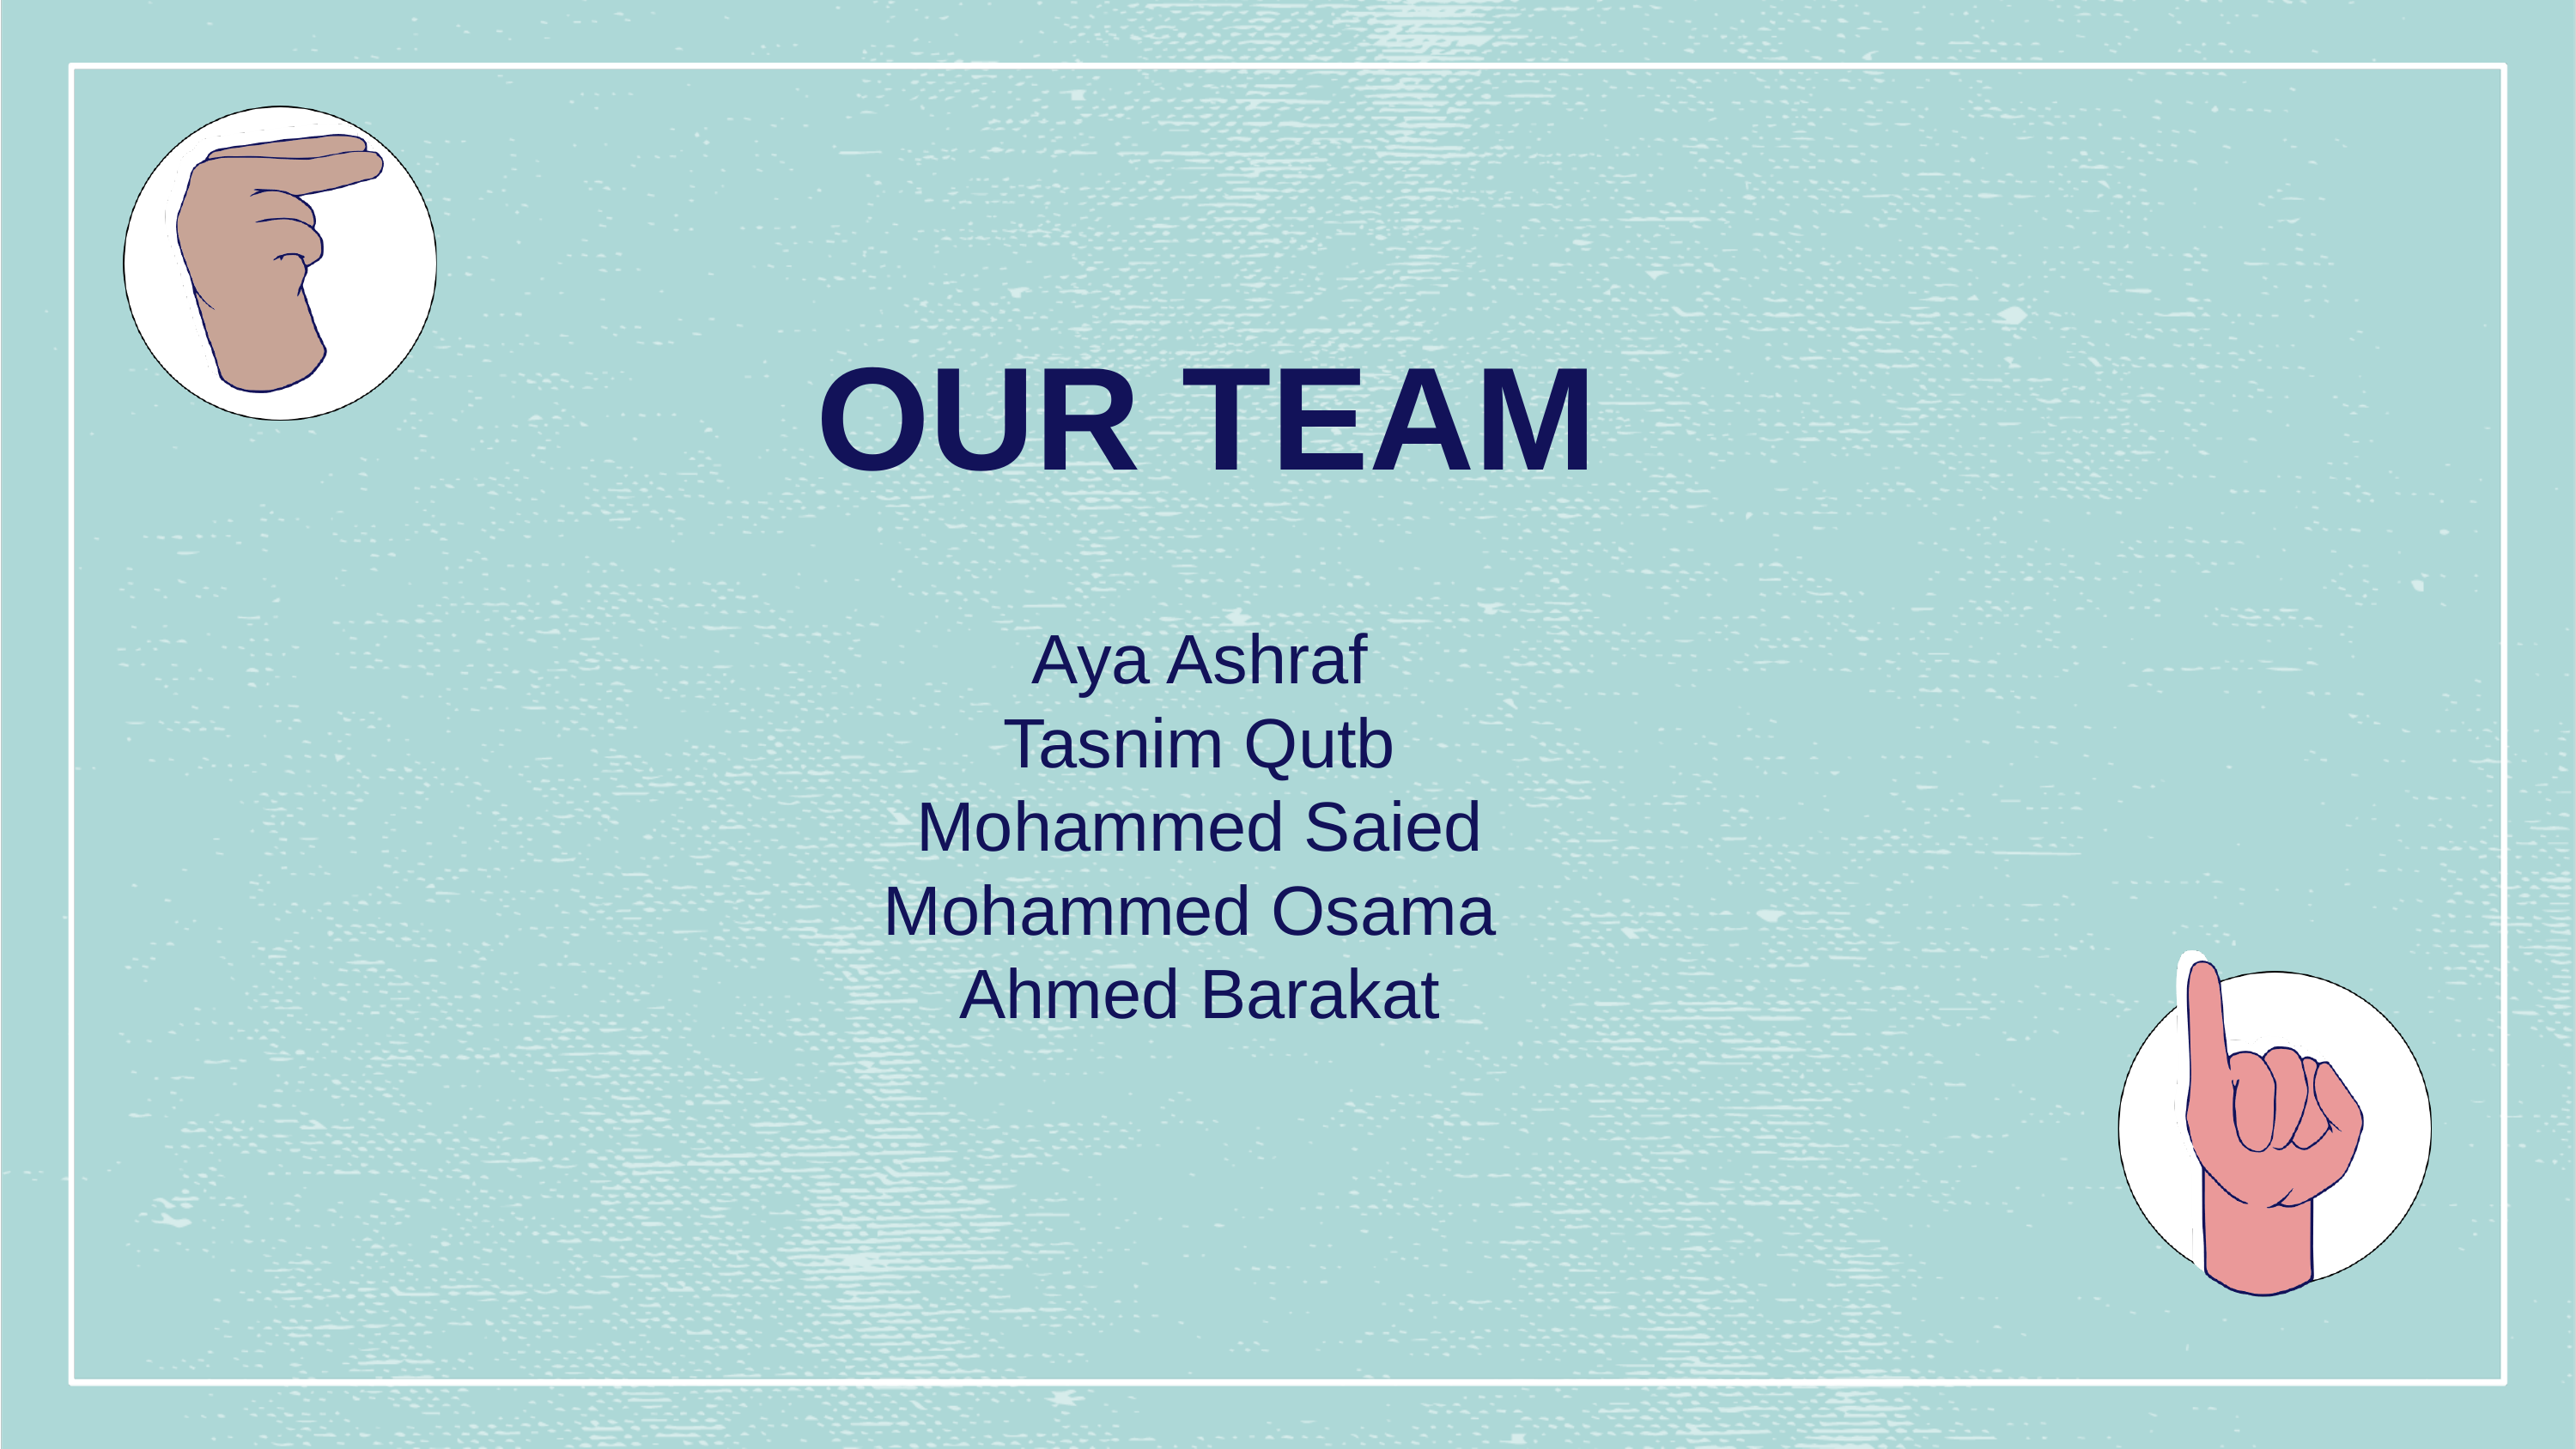

OUR TEAM
Aya Ashraf
Tasnim Qutb
Mohammed Saied
Mohammed Osama
Ahmed Barakat